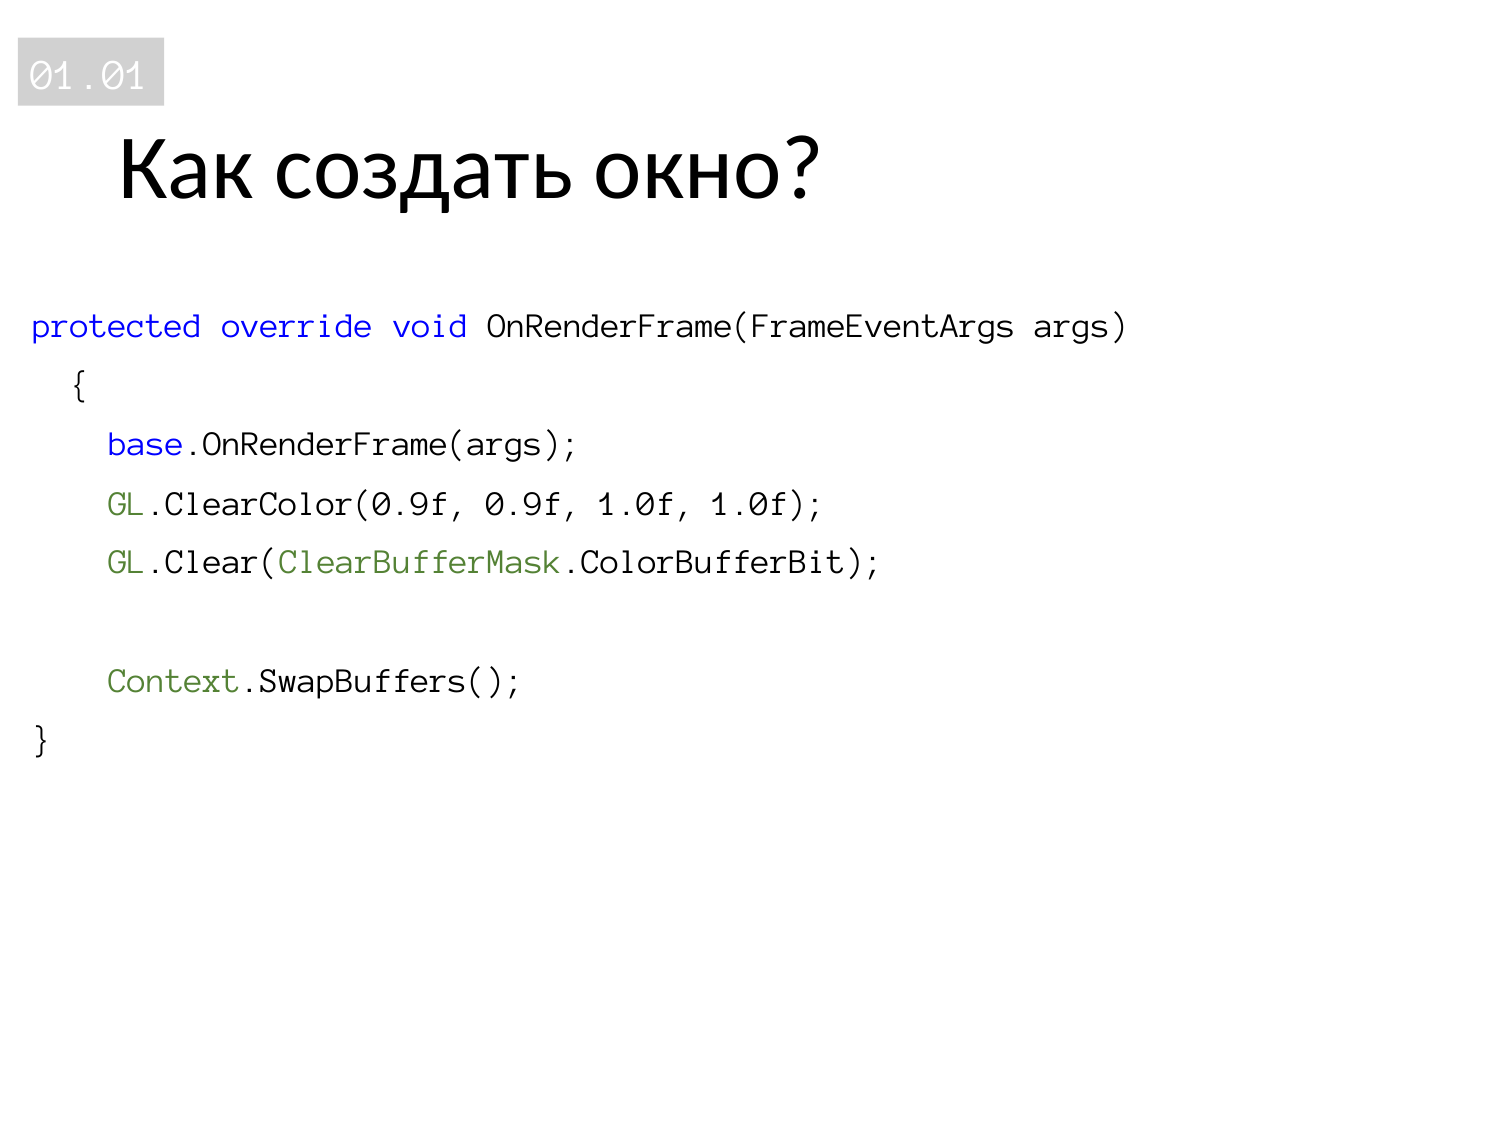

01.01
# Как создать окно?
protected override void OnRenderFrame(FrameEventArgs args)
  {
    base.OnRenderFrame(args);
    GL.ClearColor(0.9f, 0.9f, 1.0f, 1.0f);
    GL.Clear(ClearBufferMask.ColorBufferBit);

    Context.SwapBuffers();
}